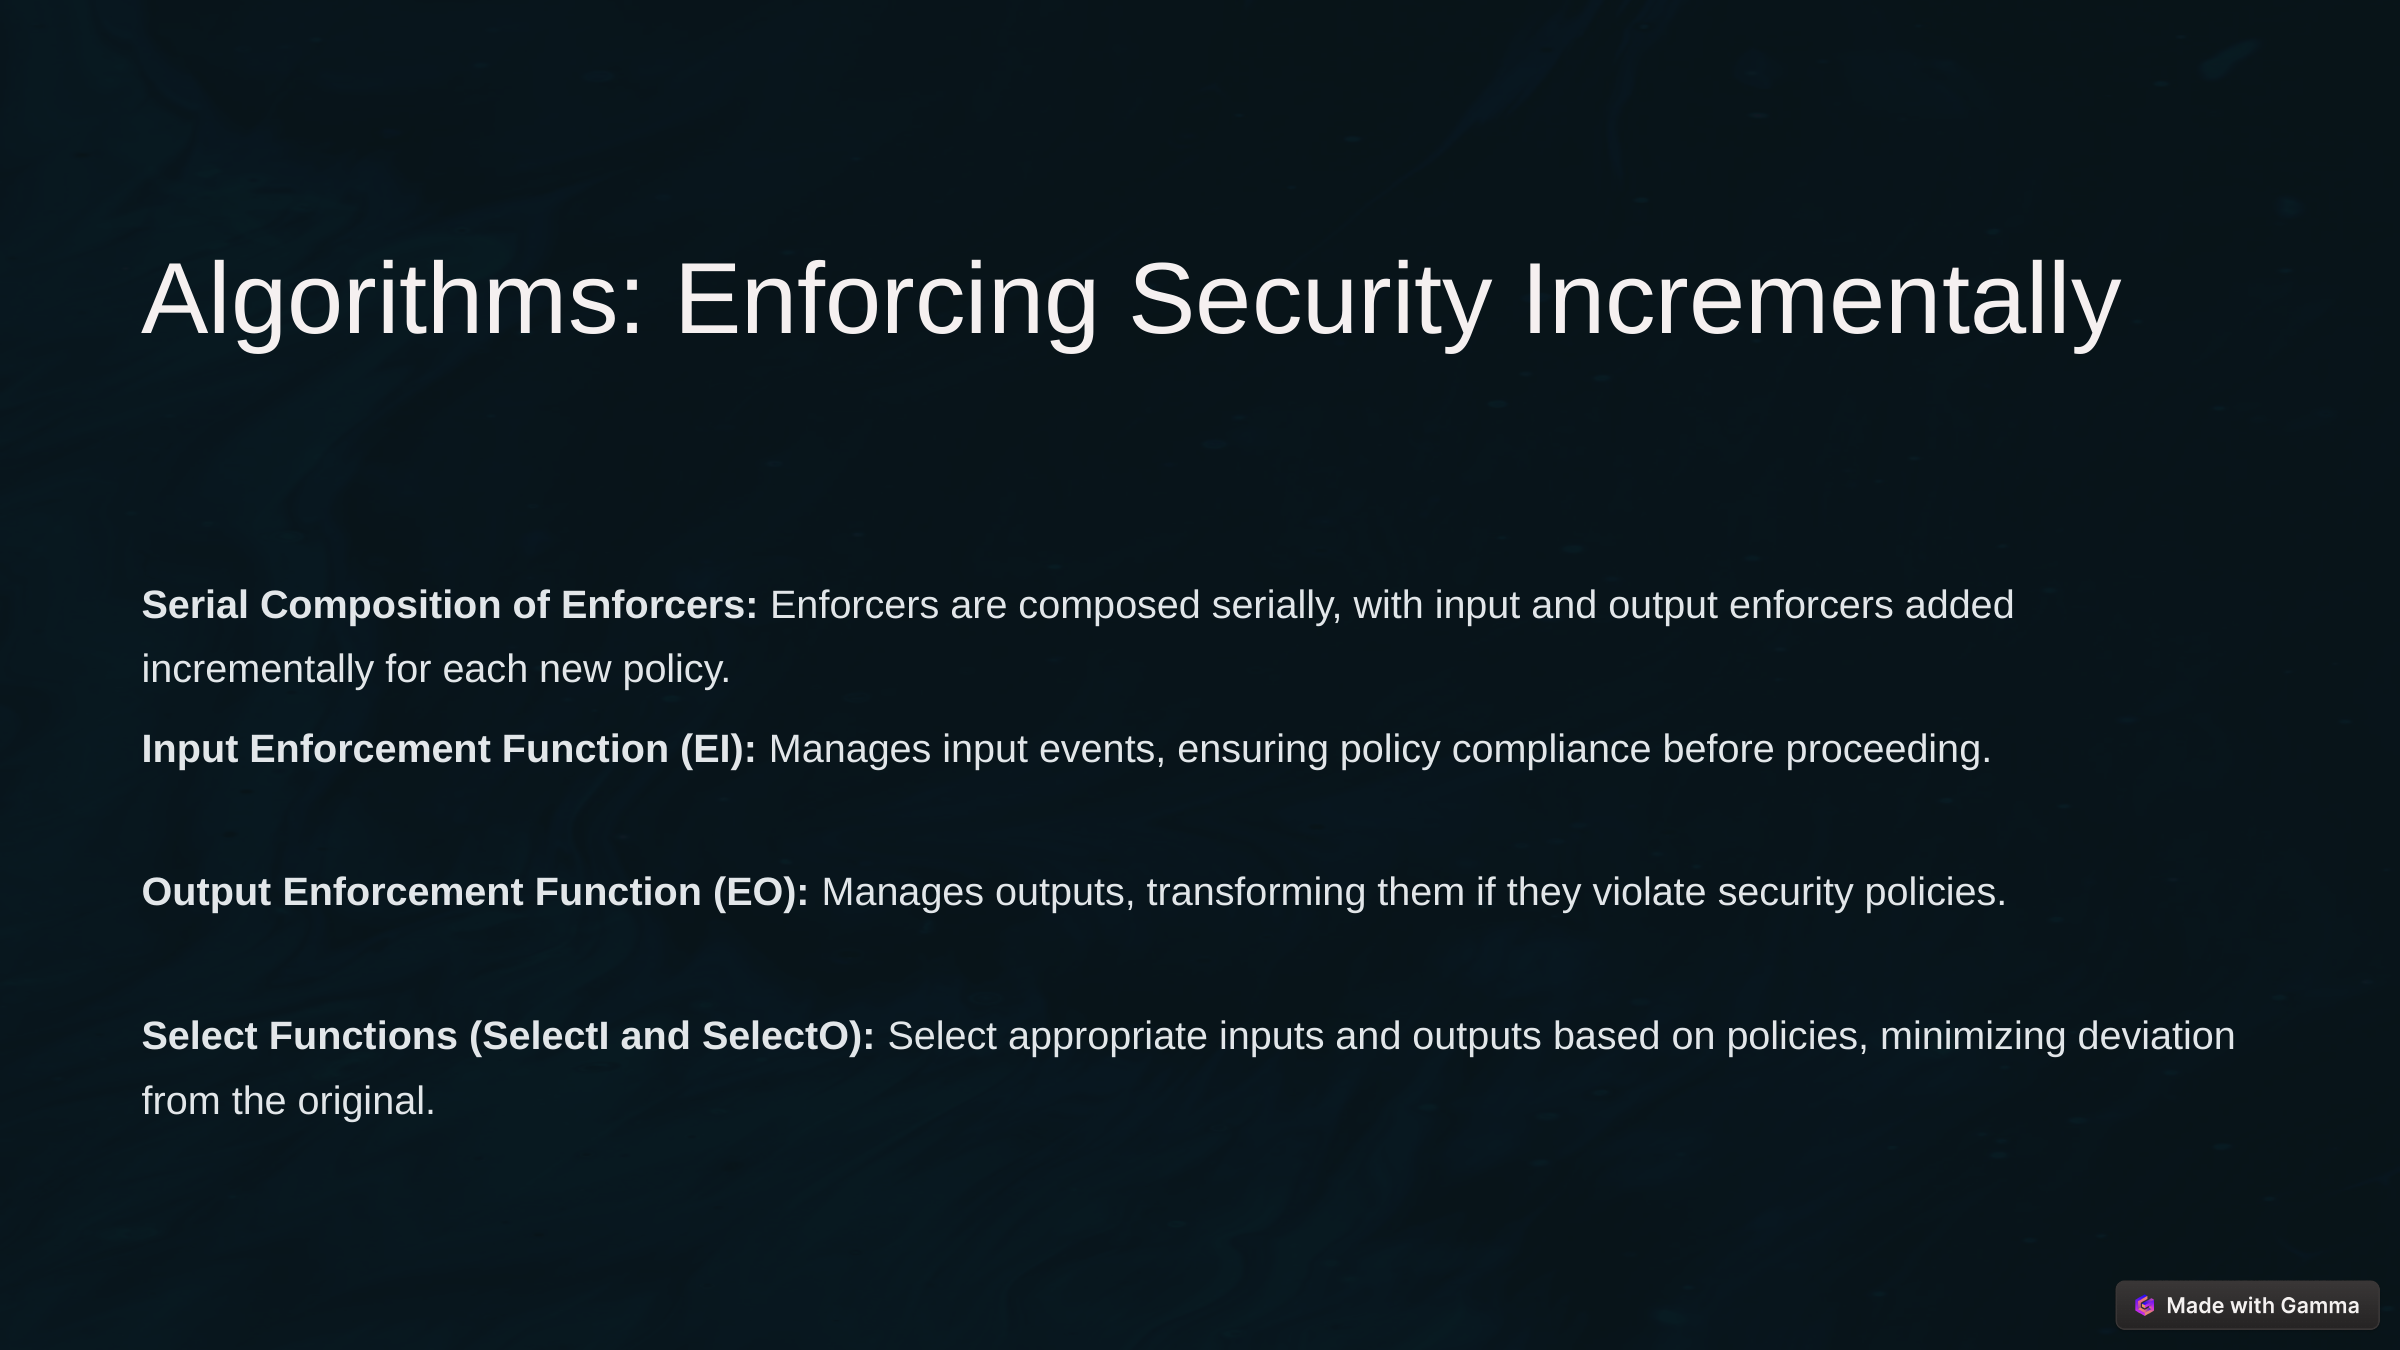

Algorithms: Enforcing Security Incrementally
Serial Composition of Enforcers: Enforcers are composed serially, with input and output enforcers added incrementally for each new policy.
Input Enforcement Function (EI): Manages input events, ensuring policy compliance before proceeding.
Output Enforcement Function (EO): Manages outputs, transforming them if they violate security policies.
Select Functions (SelectI and SelectO): Select appropriate inputs and outputs based on policies, minimizing deviation from the original.